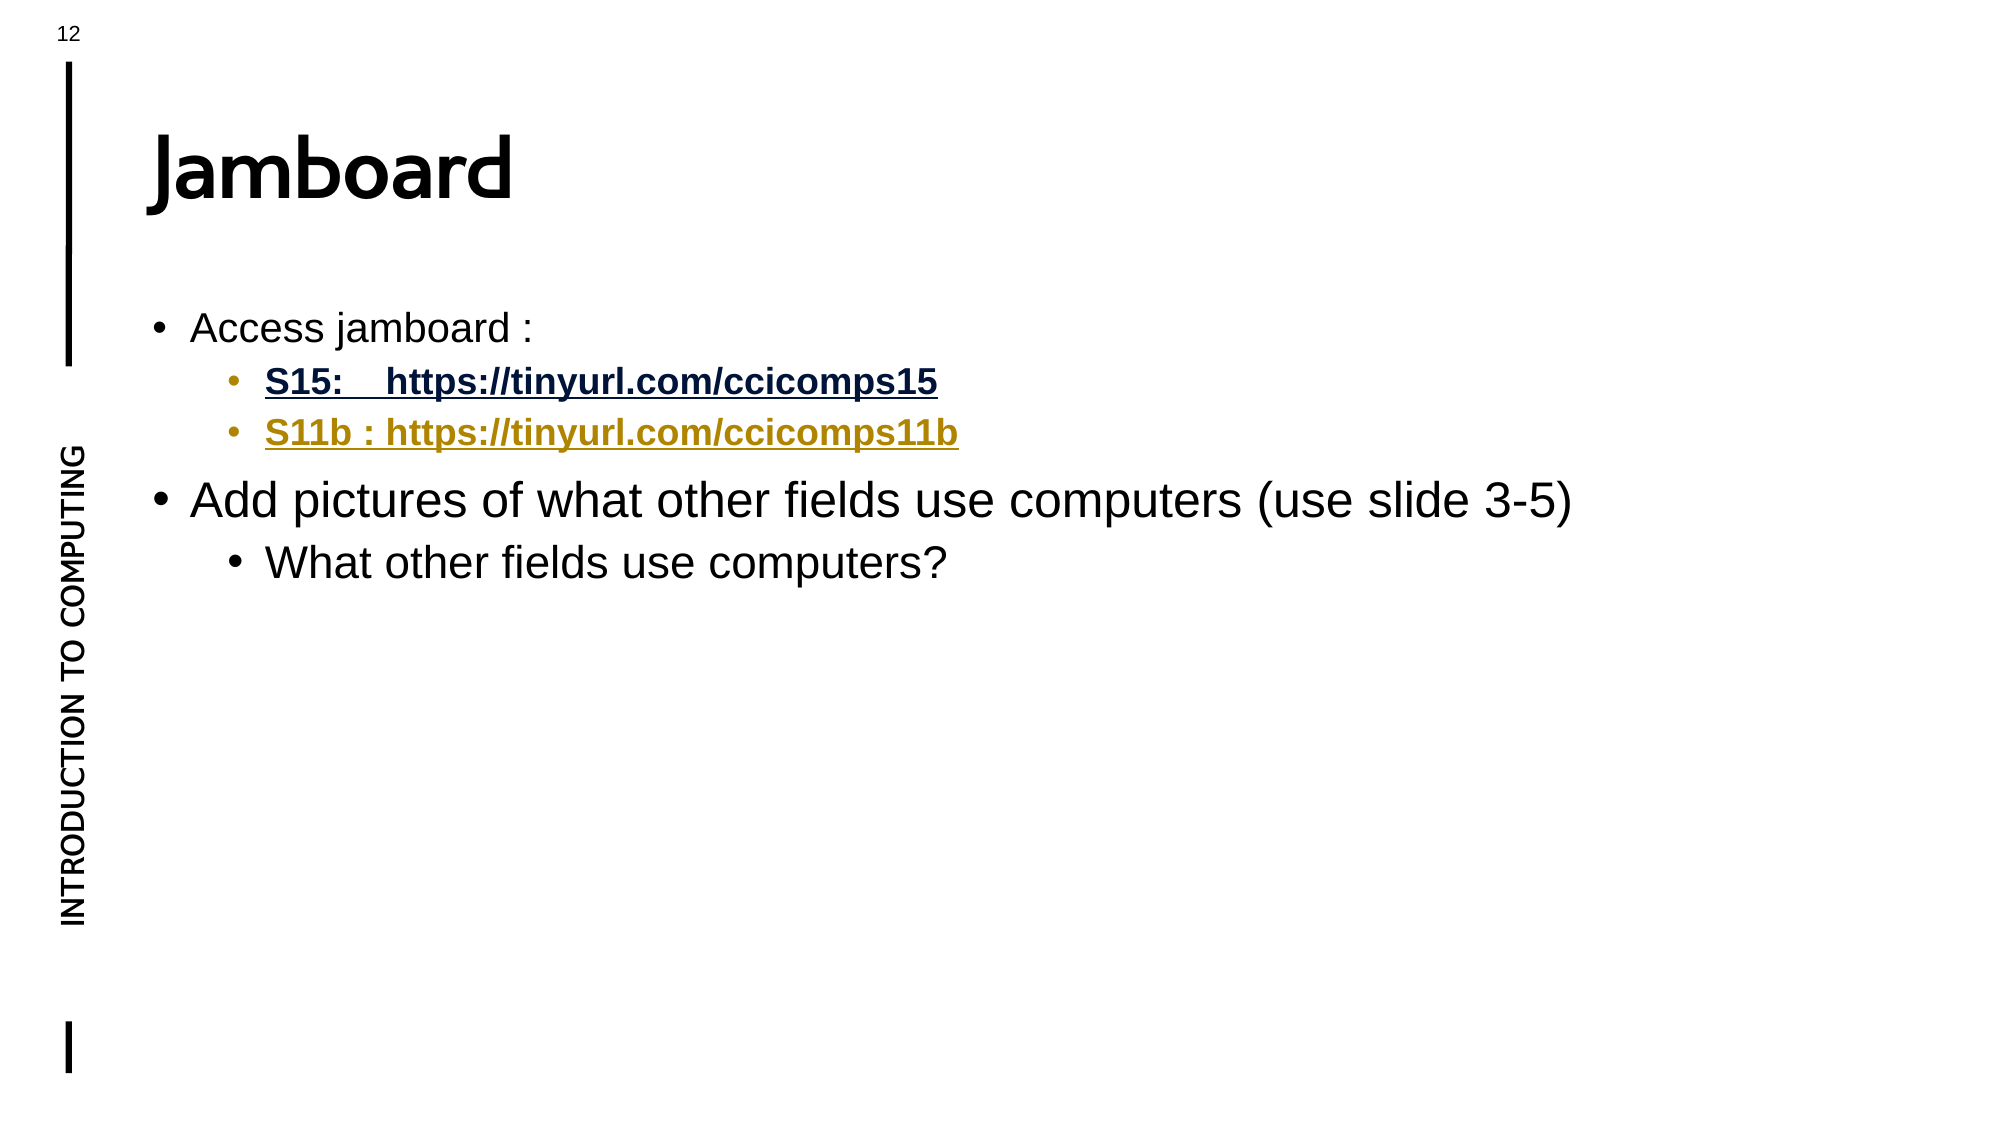

# Jamboard
Access jamboard :
S15:    https://tinyurl.com/ccicomps15
S11b : https://tinyurl.com/ccicomps11b
Add pictures of what other fields use computers (use slide 3-5)
What other fields use computers?